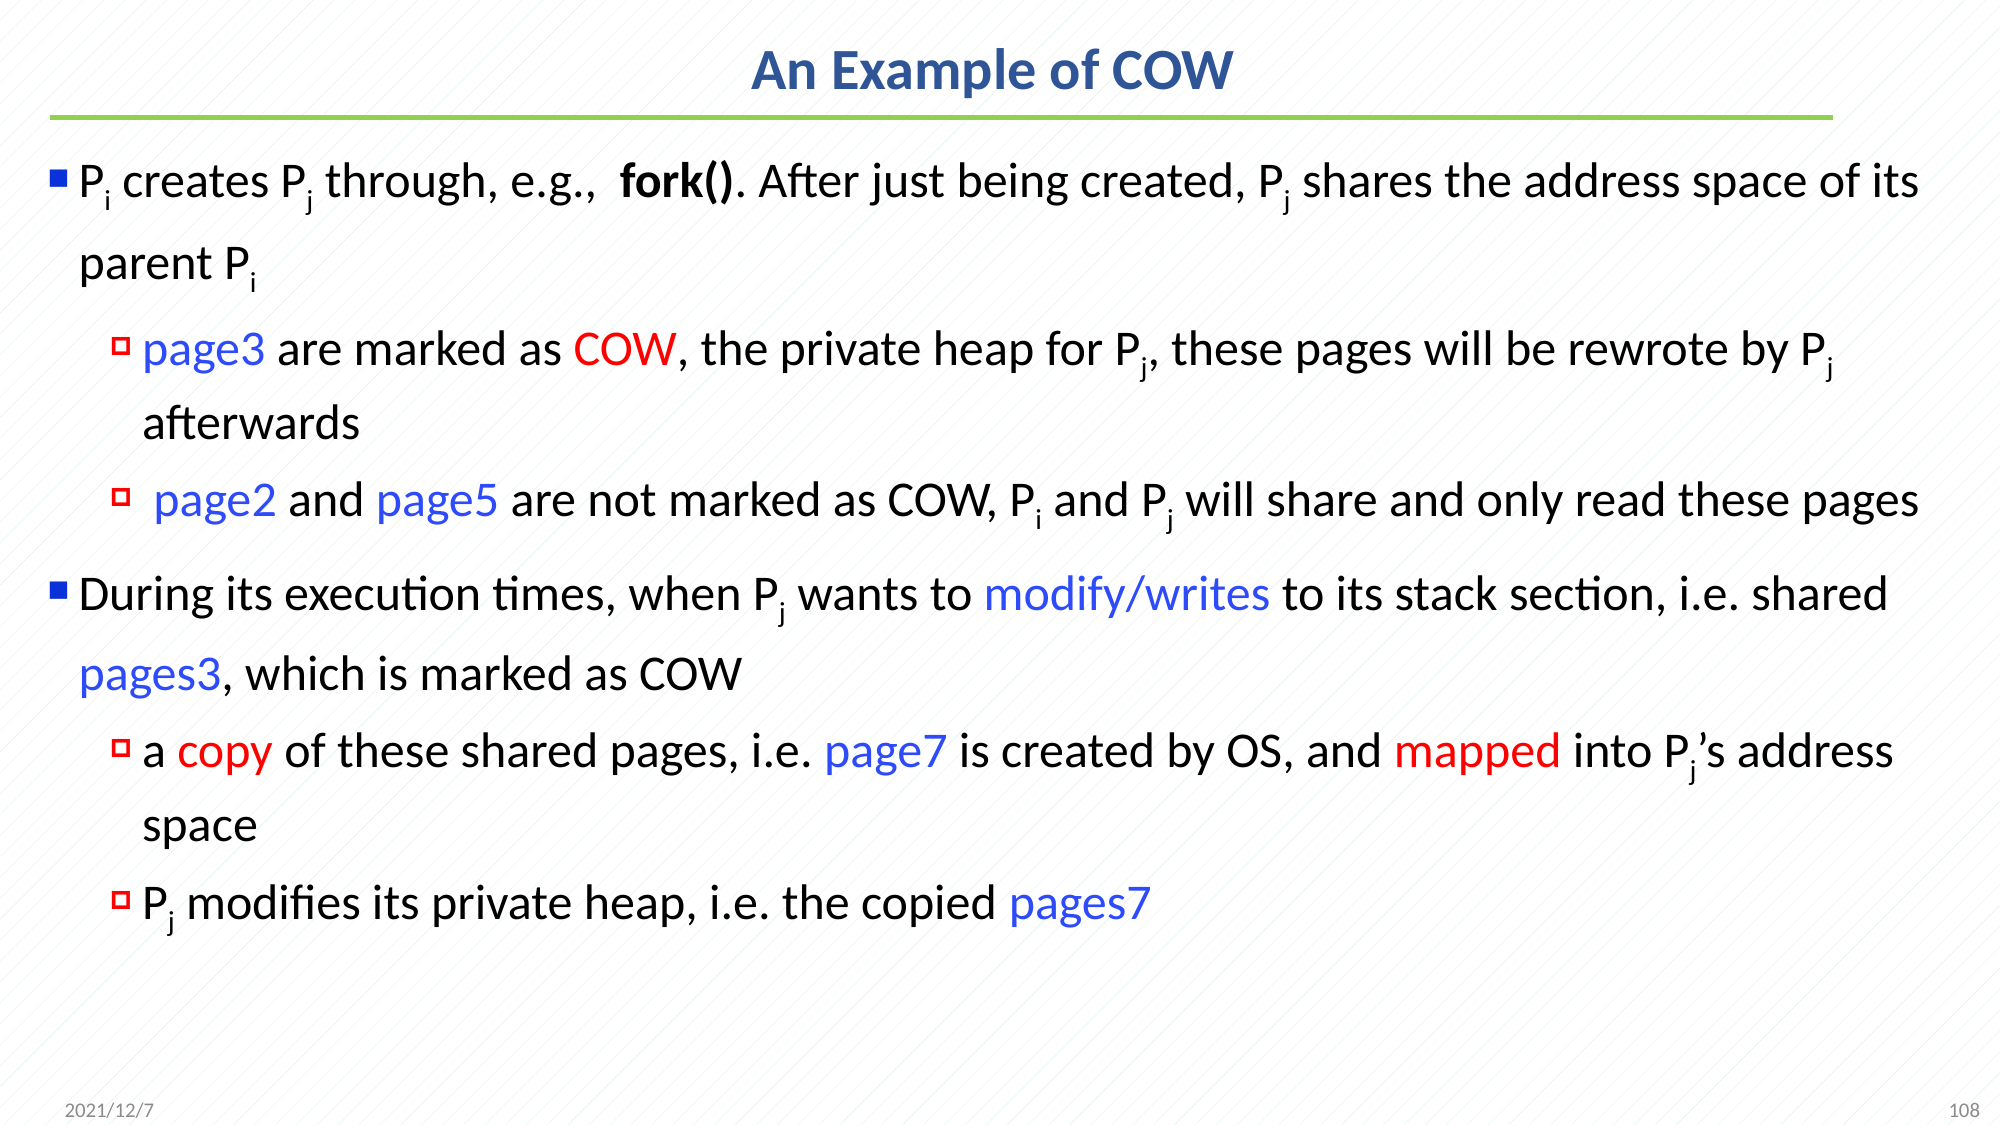

# An Example of COW
Pi creates Pj through, e.g.,  fork(). After just being created, Pj shares the address space of its parent Pi
page3 are marked as COW, the private heap for Pj, these pages will be rewrote by Pj afterwards
 page2 and page5 are not marked as COW, Pi and Pj will share and only read these pages
During its execution times, when Pj wants to modify/writes to its stack section, i.e. shared pages3, which is marked as COW
a copy of these shared pages, i.e. page7 is created by OS, and mapped into Pj’s address space
Pj modifies its private heap, i.e. the copied pages7

108
2021/12/7